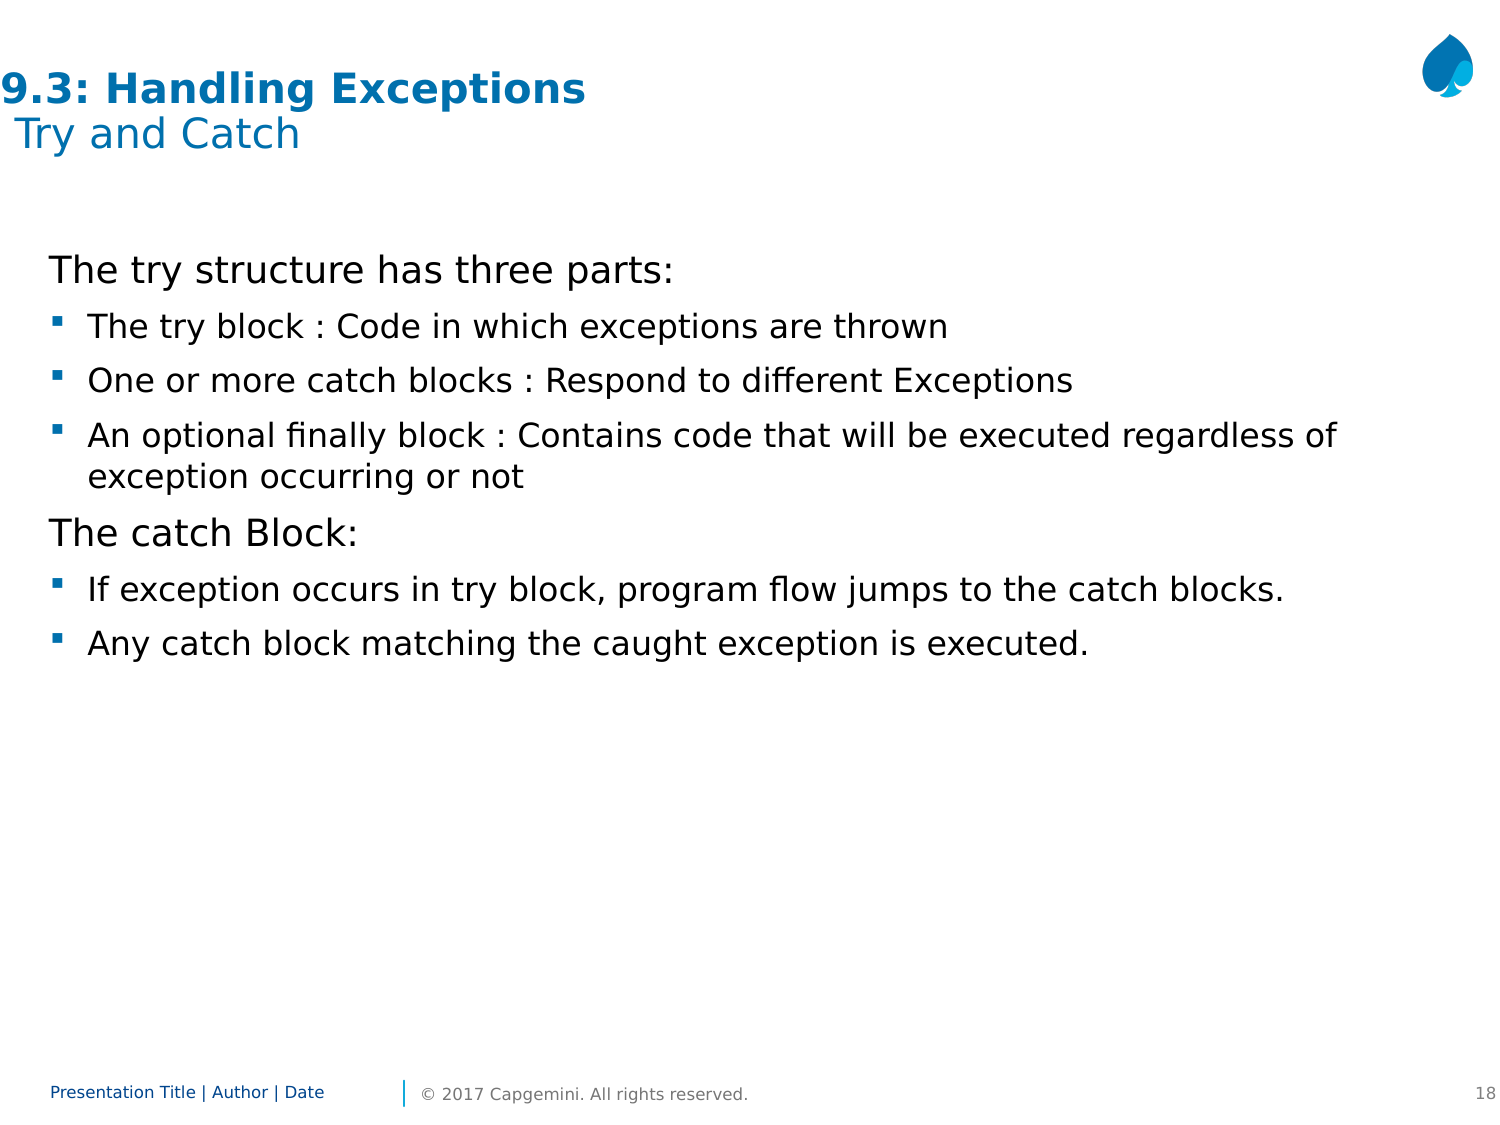

9.3: Handling Exceptions
 Try and Catch
The try structure has three parts:
The try block : Code in which exceptions are thrown
One or more catch blocks : Respond to different Exceptions
An optional finally block : Contains code that will be executed regardless of exception occurring or not
The catch Block:
If exception occurs in try block, program flow jumps to the catch blocks.
Any catch block matching the caught exception is executed.